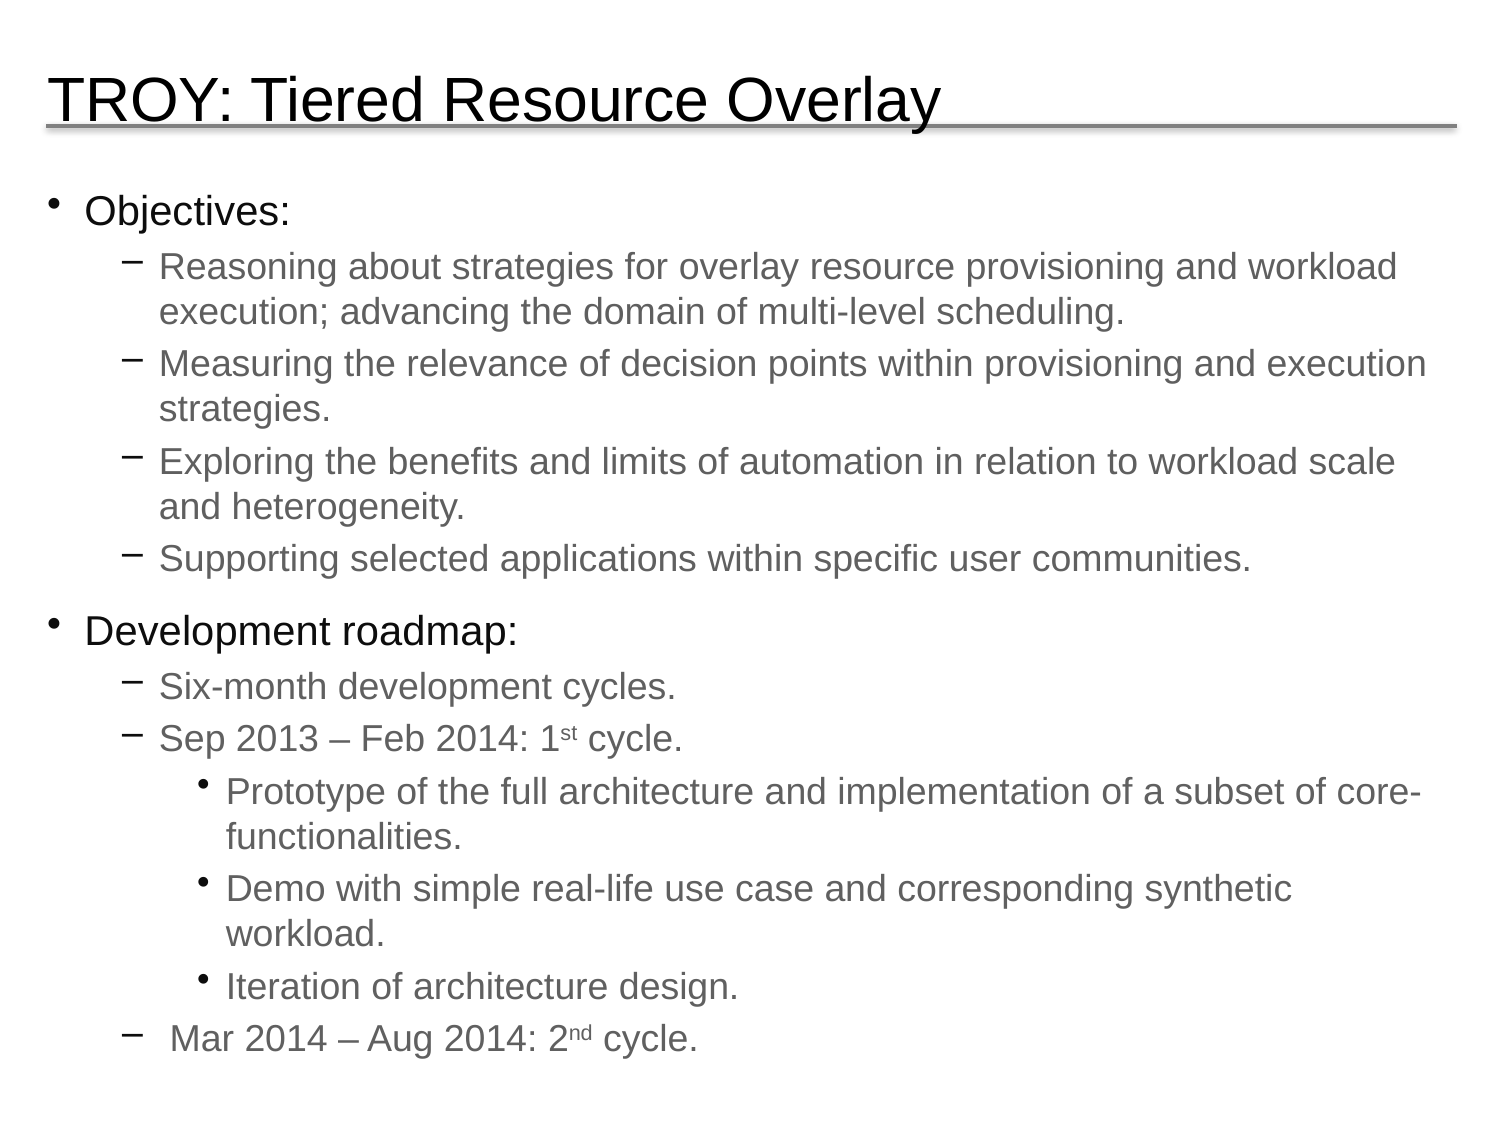

# TROY: Tiered Resource Overlay
Objectives:
Reasoning about strategies for overlay resource provisioning and workload execution; advancing the domain of multi-level scheduling.
Measuring the relevance of decision points within provisioning and execution strategies.
Exploring the benefits and limits of automation in relation to workload scale and heterogeneity.
Supporting selected applications within specific user communities.
Development roadmap:
Six-month development cycles.
Sep 2013 – Feb 2014: 1st cycle.
Prototype of the full architecture and implementation of a subset of core-functionalities.
Demo with simple real-life use case and corresponding synthetic workload.
Iteration of architecture design.
 Mar 2014 – Aug 2014: 2nd cycle.